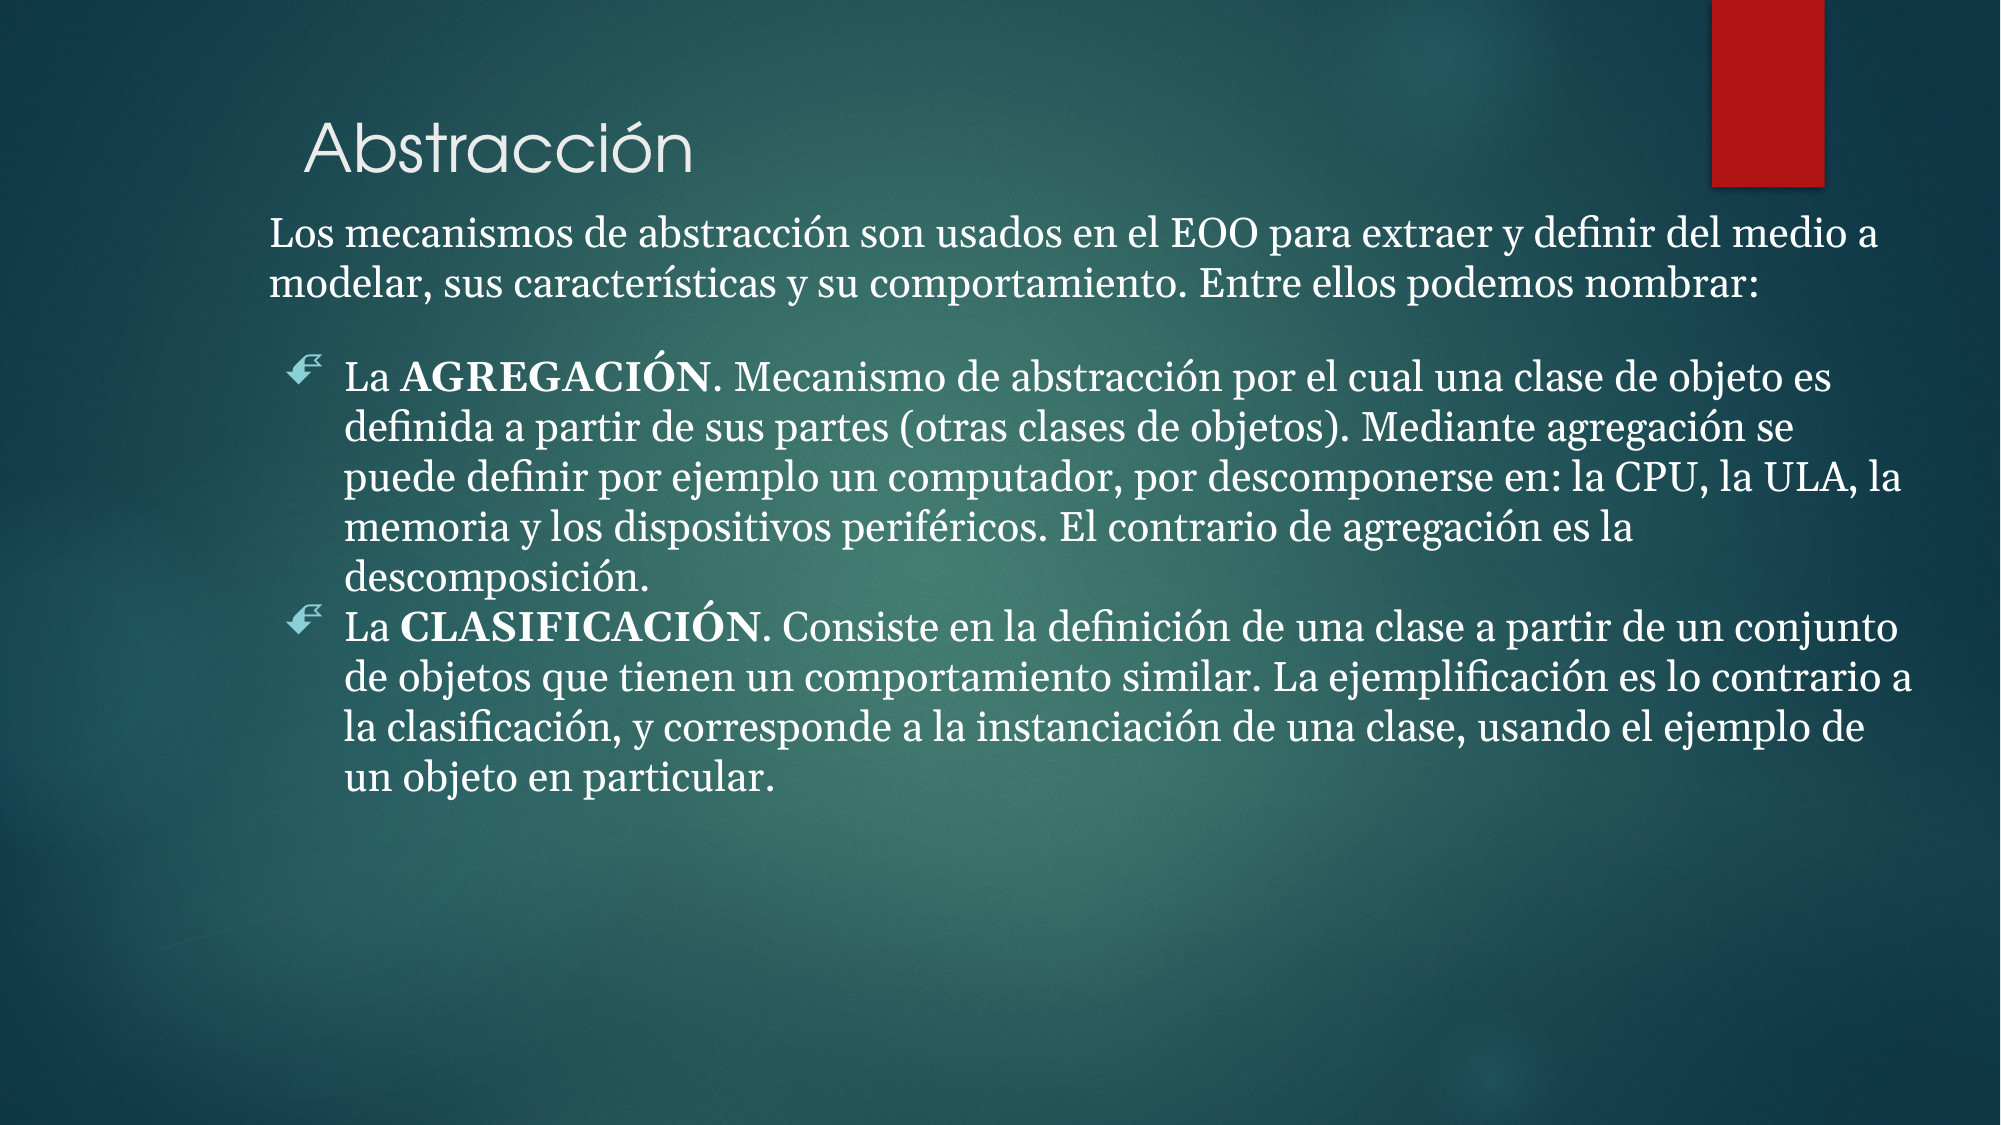

# Abstracción
Los mecanismos de abstracción son usados en el EOO para extraer y definir del medio a modelar, sus características y su comportamiento. Entre ellos podemos nombrar:
La AGREGACIÓN. Mecanismo de abstracción por el cual una clase de objeto es definida a partir de sus partes (otras clases de objetos). Mediante agregación se puede definir por ejemplo un computador, por descomponerse en: la CPU, la ULA, la memoria y los dispositivos periféricos. El contrario de agregación es la descomposición.
La CLASIFICACIÓN. Consiste en la definición de una clase a partir de un conjunto de objetos que tienen un comportamiento similar. La ejemplificación es lo contrario a la clasificación, y corresponde a la instanciación de una clase, usando el ejemplo de un objeto en particular.